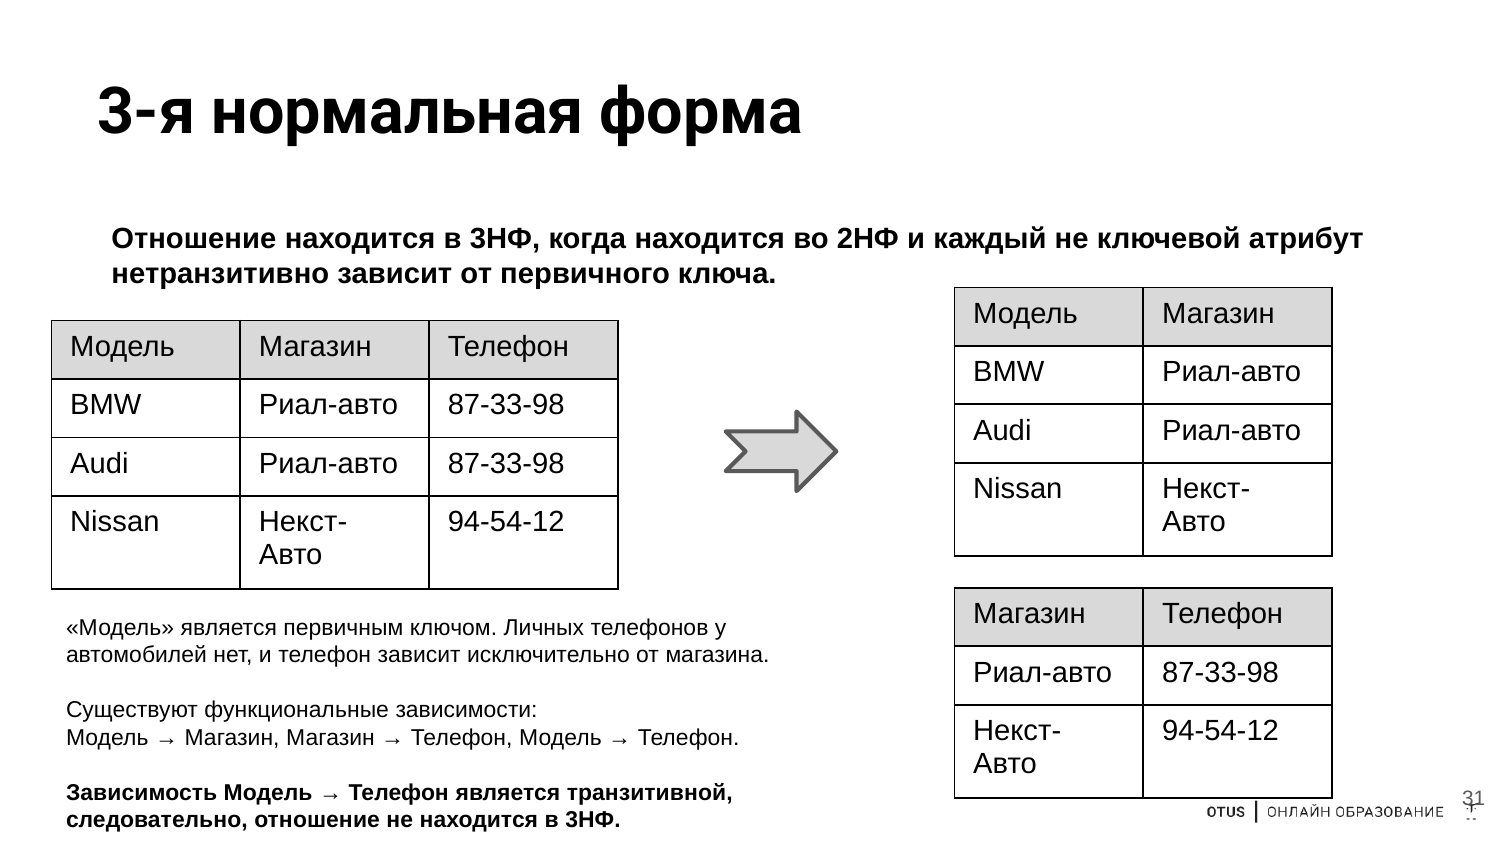

# 3-я нормальная форма
Отношение находится в 3НФ, когда находится во 2НФ и каждый не ключевой атрибут нетранзитивно зависит от первичного ключа.
| Модель | Магазин |
| --- | --- |
| BMW | Риал-авто |
| Audi | Риал-авто |
| Nissan | Некст-Авто |
| Модель | Магазин | Телефон |
| --- | --- | --- |
| BMW | Риал-авто | 87-33-98 |
| Audi | Риал-авто | 87-33-98 |
| Nissan | Некст-Авто | 94-54-12 |

| Магазин | Телефон |
| --- | --- |
| Риал-авто | 87-33-98 |
| Некст-Авто | 94-54-12 |
«Модель» является первичным ключом. Личных телефонов у автомобилей нет, и телефон зависит исключительно от магазина.

Существуют функциональные зависимости:
Модель → Магазин, Магазин → Телефон, Модель → Телефон.

Зависимость Модель → Телефон является транзитивной, следовательно, отношение не находится в 3НФ.
31